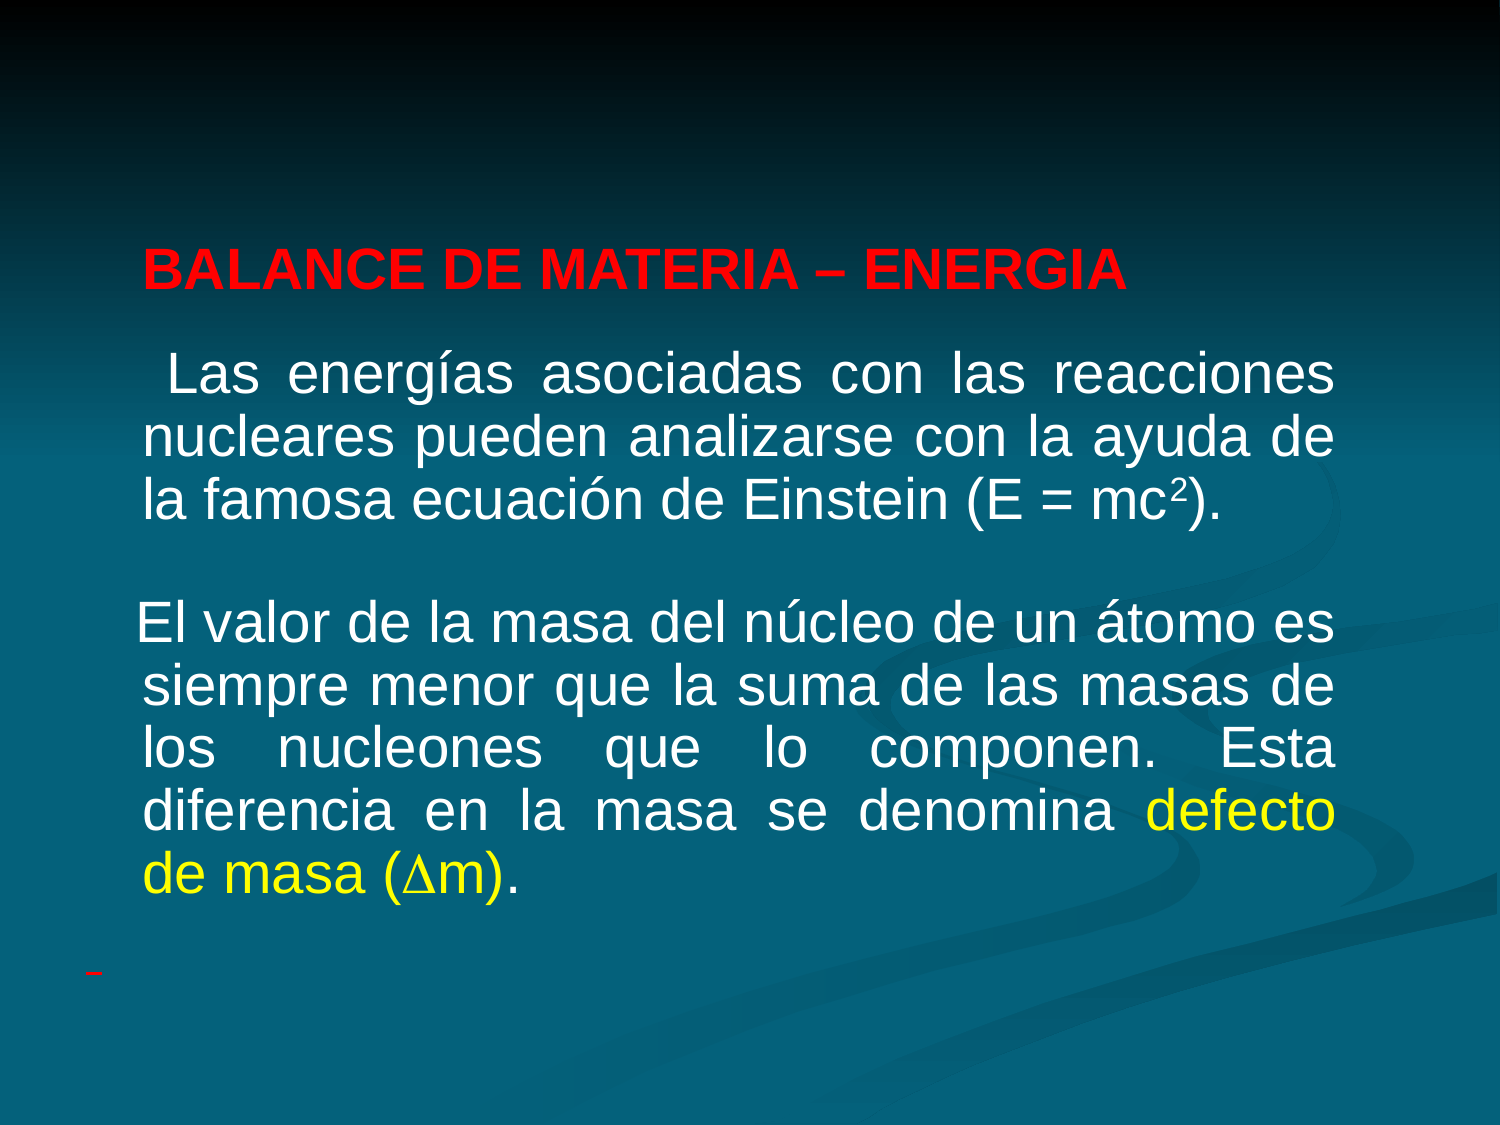

BALANCE DE MATERIA – ENERGIA

   Las energías asociadas con las reacciones nucleares pueden analizarse con la ayuda de la famosa ecuación de Einstein (E = mc2).

   El valor de la masa del núcleo de un átomo es siempre menor que la suma de las masas de los nucleones que lo componen. Esta diferencia en la masa se denomina defecto de masa (Δm).